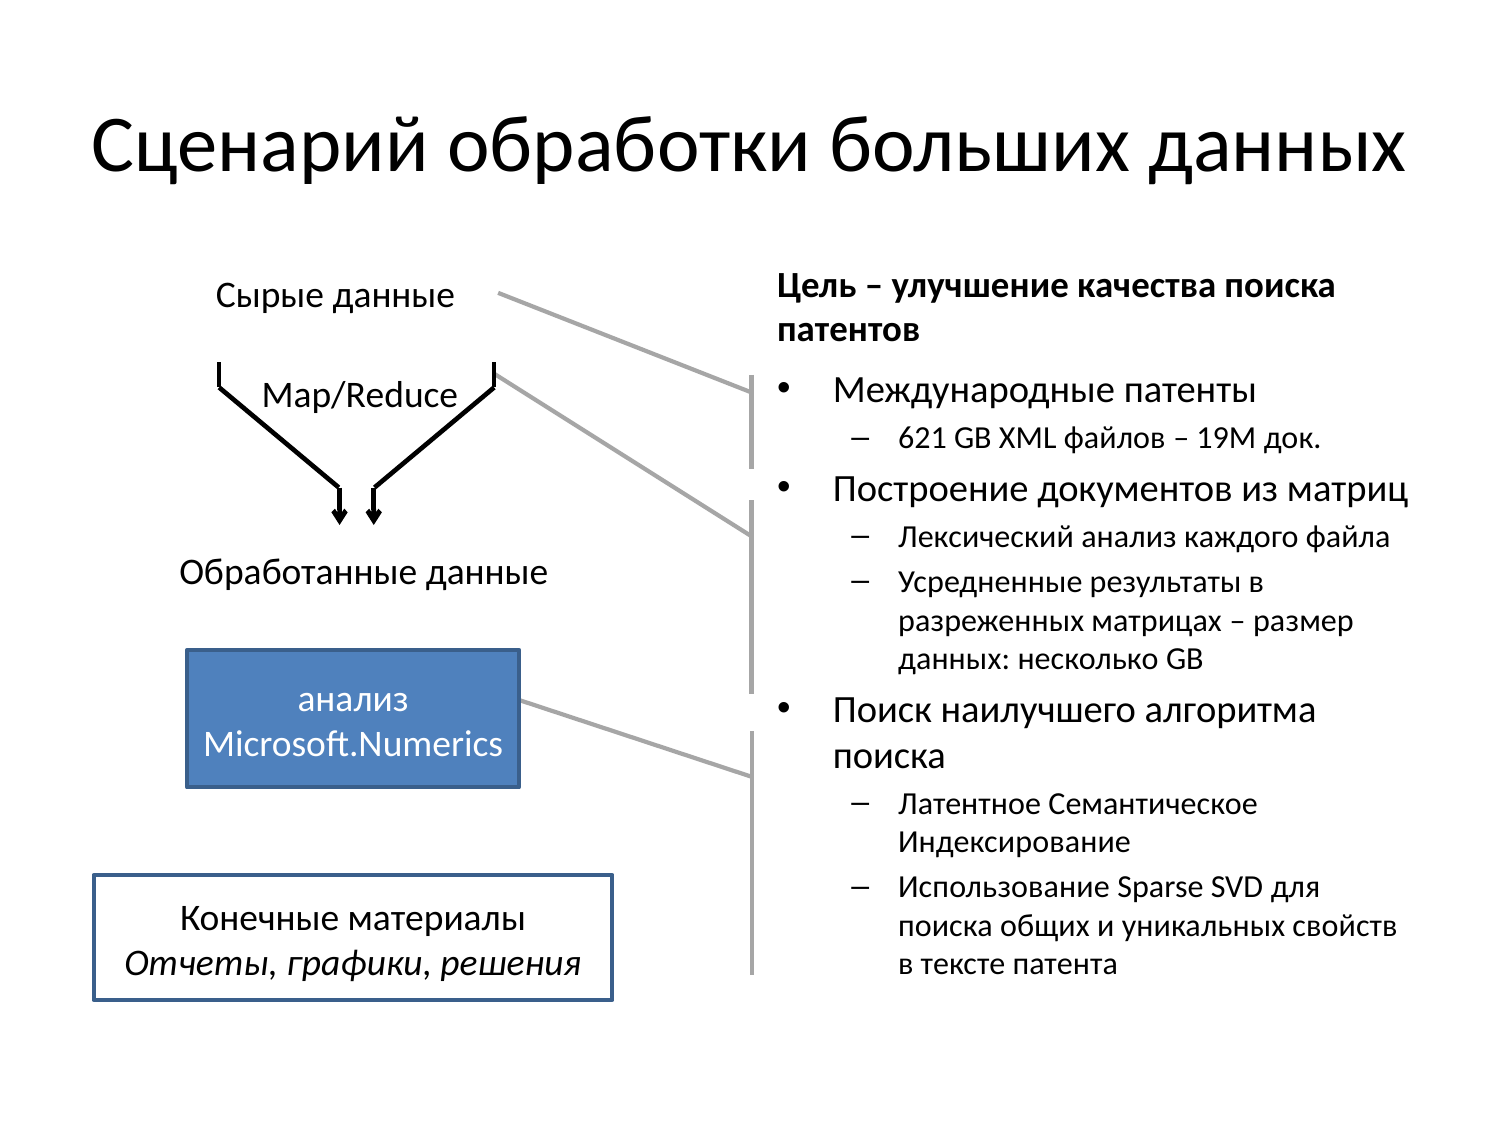

# Сценарий обработки больших данных
Цель – улучшение качества поиска патентов
Сырые данные
Международные патенты
621 GB XML файлов – 19M док.
Построение документов из матриц
Лексический анализ каждого файла
Усредненные результаты в разреженных матрицах – размер данных: несколько GB
Поиск наилучшего алгоритма поиска
Латентное Семантическое Индексирование
Использование Sparse SVD для поиска общих и уникальных свойств в тексте патента

Map/Reduce

Обработанные данные
анализ
Microsoft.Numerics

Конечные материалы
Отчеты, графики, решения